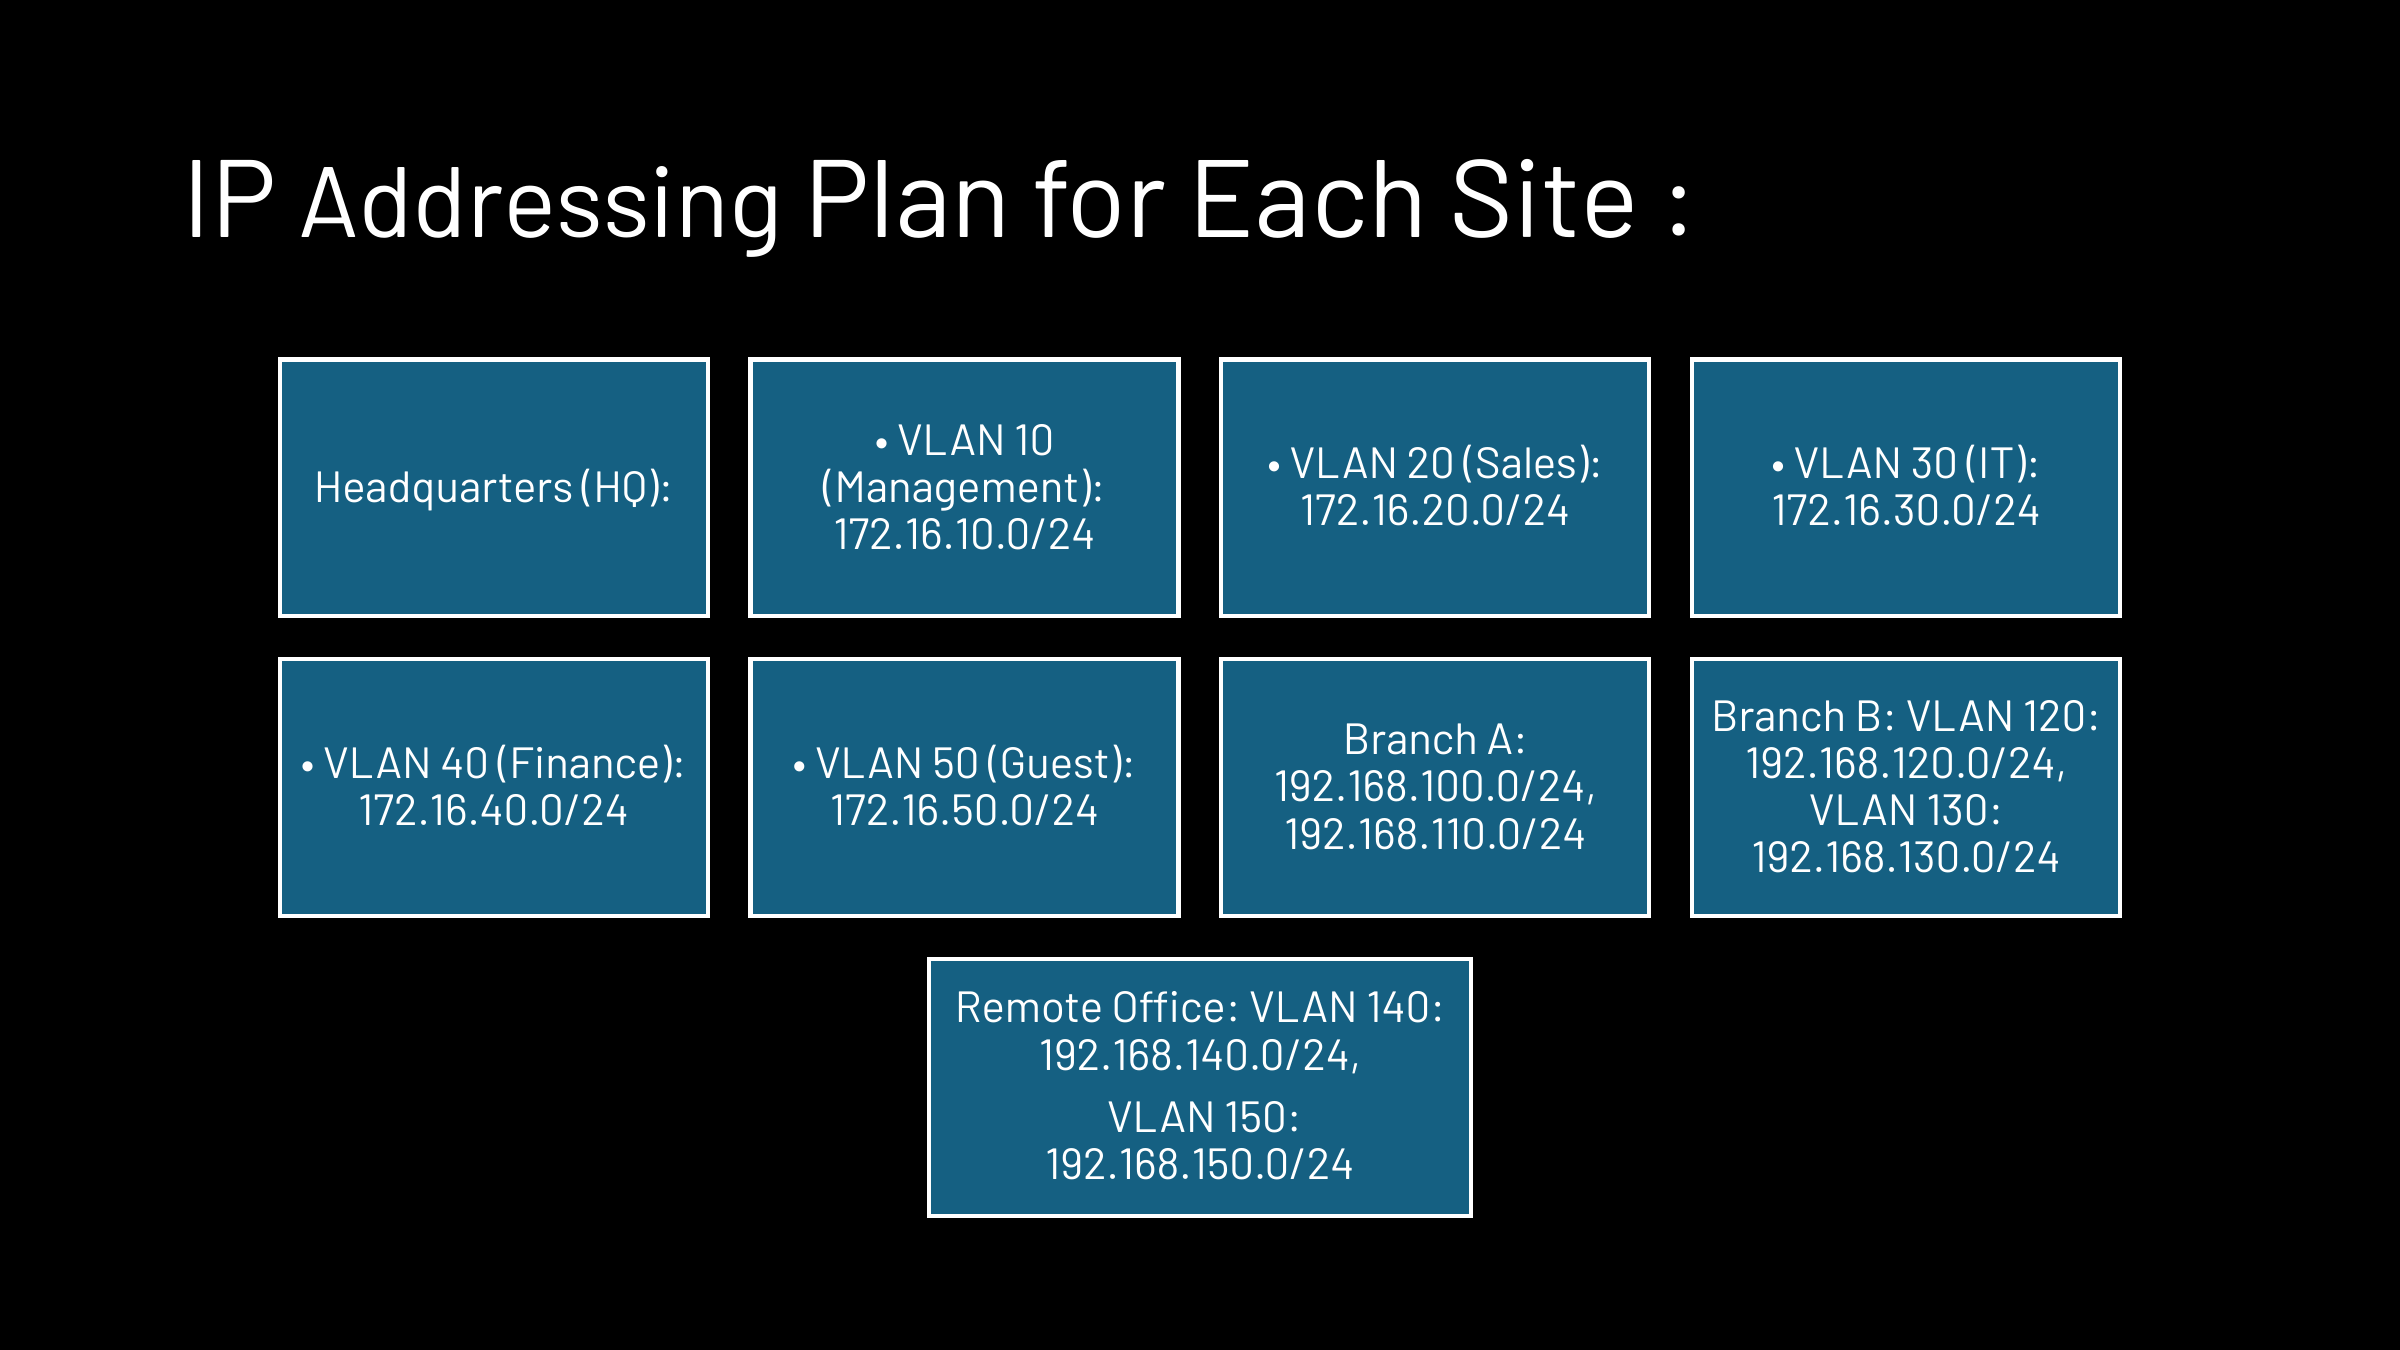

IP Addressing Plan for Each Site :
Headquarters (HQ):
• VLAN 10 (Management): 172.16.10.0/24
• VLAN 20 (Sales): 172.16.20.0/24
• VLAN 30 (IT): 172.16.30.0/24
• VLAN 40 (Finance): 172.16.40.0/24
• VLAN 50 (Guest): 172.16.50.0/24
Branch A: 192.168.100.0/24, 192.168.110.0/24
Branch B: VLAN 120: 192.168.120.0/24, VLAN 130: 192.168.130.0/24
Remote Office: VLAN 140: 192.168.140.0/24,
 VLAN 150: 192.168.150.0/24